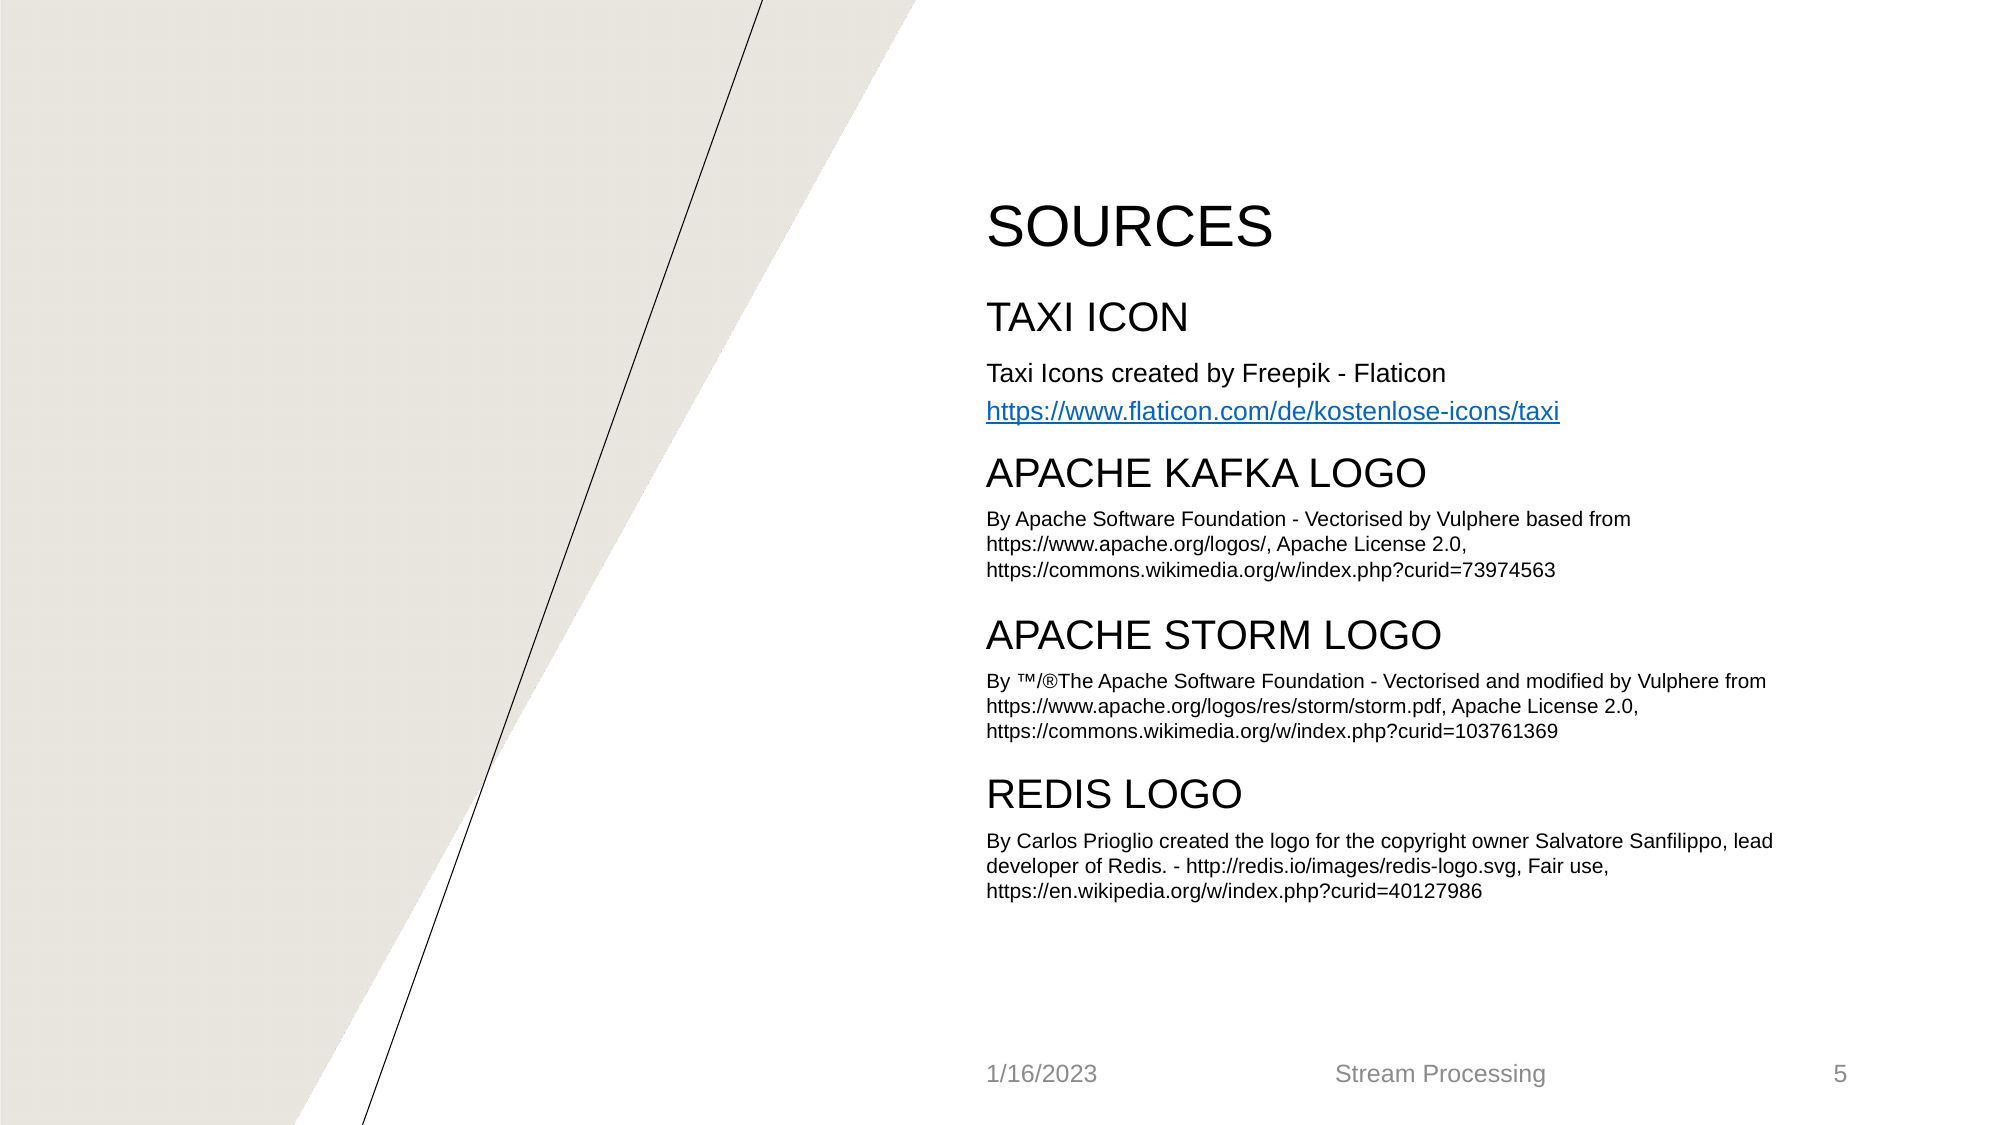

# Sources
Taxi Icon
Taxi Icons created by Freepik - Flaticon
https://www.flaticon.com/de/kostenlose-icons/taxi

Apache Kafka Logo
By Apache Software Foundation - Vectorised by Vulphere based from https://www.apache.org/logos/, Apache License 2.0, https://commons.wikimedia.org/w/index.php?curid=73974563
Apache Storm Logo
By ™/®The Apache Software Foundation - Vectorised and modified by Vulphere from https://www.apache.org/logos/res/storm/storm.pdf, Apache License 2.0, https://commons.wikimedia.org/w/index.php?curid=103761369
Redis Logo
By Carlos Prioglio created the logo for the copyright owner Salvatore Sanfilippo, lead developer of Redis. - http://redis.io/images/redis-logo.svg, Fair use, https://en.wikipedia.org/w/index.php?curid=40127986
1/16/2023
Stream Processing
5